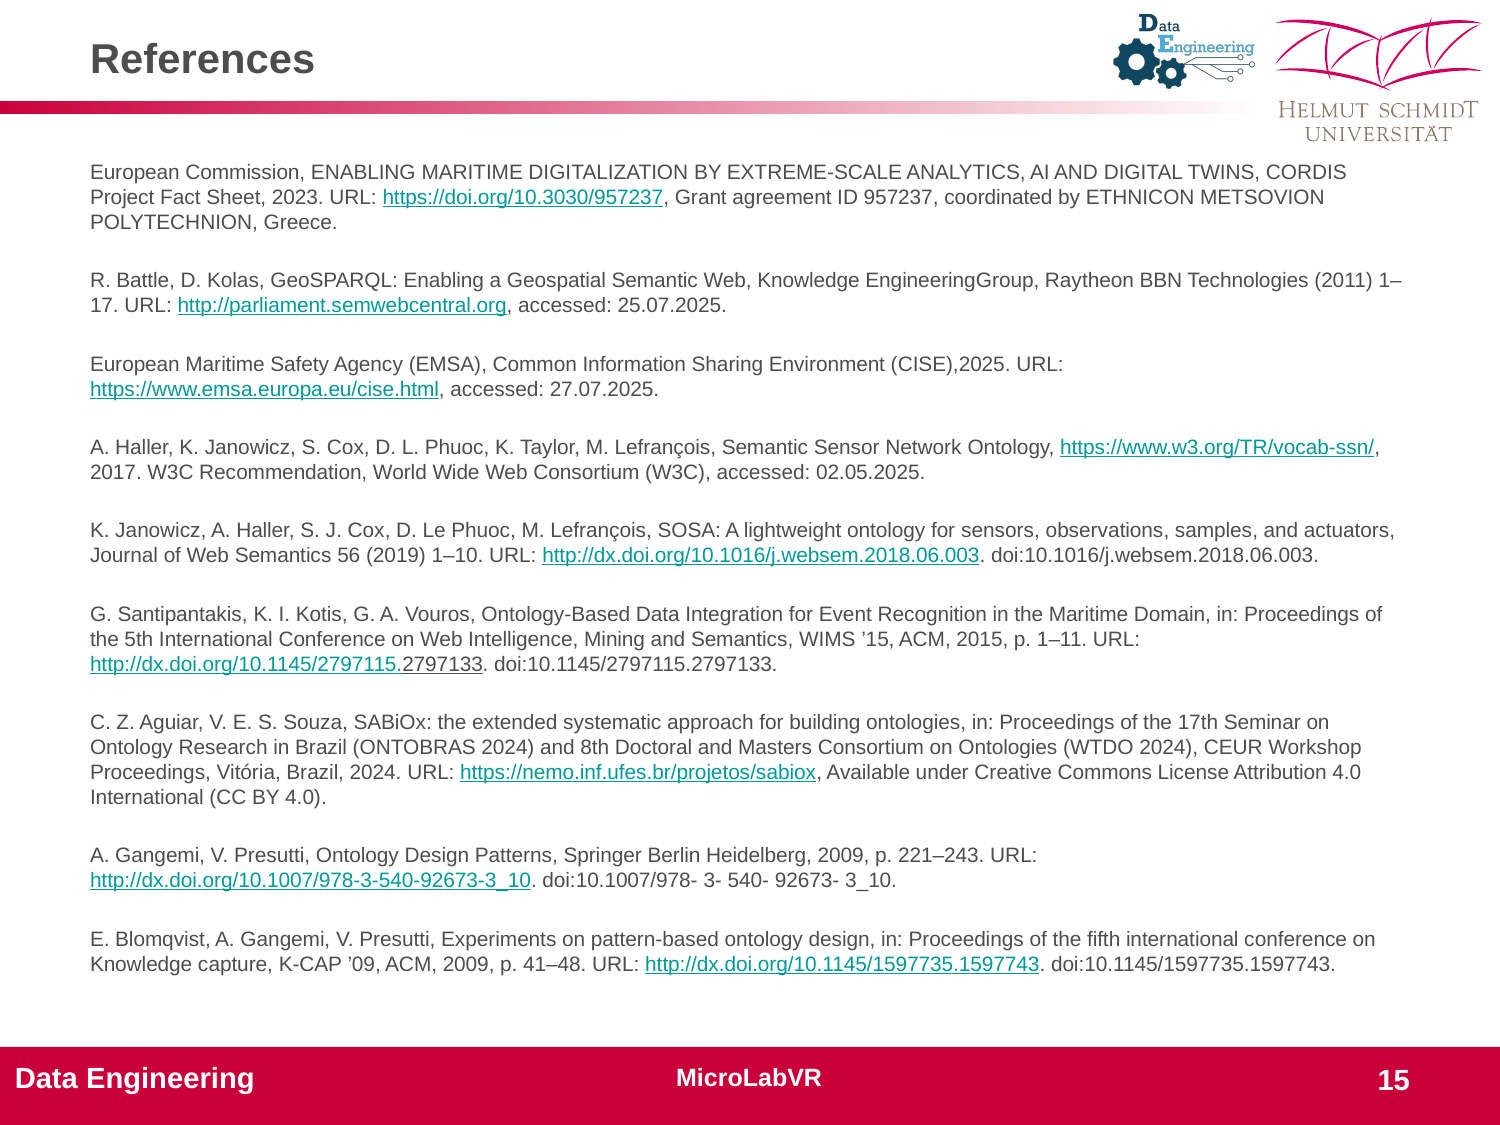

# References
European Commission, ENABLING MARITIME DIGITALIZATION BY EXTREME‑SCALE ANALYTICS, AI AND DIGITAL TWINS, CORDIS Project Fact Sheet, 2023. URL: https://doi.org/10.3030/957237, Grant agreement ID 957237, coordinated by ETHNICON METSOVION POLYTECHNION, Greece.

R. Battle, D. Kolas, GeoSPARQL: Enabling a Geospatial Semantic Web, Knowledge EngineeringGroup, Raytheon BBN Technologies (2011) 1–17. URL: http://parliament.semwebcentral.org, accessed: 25.07.2025.

European Maritime Safety Agency (EMSA), Common Information Sharing Environment (CISE),2025. URL: https://www.emsa.europa.eu/cise.html, accessed: 27.07.2025.

A. Haller, K. Janowicz, S. Cox, D. L. Phuoc, K. Taylor, M. Lefrançois, Semantic Sensor Network Ontology, https://www.w3.org/TR/vocab-ssn/, 2017. W3C Recommendation, World Wide Web Consortium (W3C), accessed: 02.05.2025.

K. Janowicz, A. Haller, S. J. Cox, D. Le Phuoc, M. Lefrançois, SOSA: A lightweight ontology for sensors, observations, samples, and actuators, Journal of Web Semantics 56 (2019) 1–10. URL: http://dx.doi.org/10.1016/j.websem.2018.06.003. doi:10.1016/j.websem.2018.06.003.

G. Santipantakis, K. I. Kotis, G. A. Vouros, Ontology-Based Data Integration for Event Recognition in the Maritime Domain, in: Proceedings of the 5th International Conference on Web Intelligence, Mining and Semantics, WIMS ’15, ACM, 2015, p. 1–11. URL: http://dx.doi.org/10.1145/2797115.2797133. doi:10.1145/2797115.2797133.

C. Z. Aguiar, V. E. S. Souza, SABiOx: the extended systematic approach for building ontologies, in: Proceedings of the 17th Seminar on Ontology Research in Brazil (ONTOBRAS 2024) and 8th Doctoral and Masters Consortium on Ontologies (WTDO 2024), CEUR Workshop Proceedings, Vitória, Brazil, 2024. URL: https://nemo.inf.ufes.br/projetos/sabiox, Available under Creative Commons License Attribution 4.0 International (CC BY 4.0).

A. Gangemi, V. Presutti, Ontology Design Patterns, Springer Berlin Heidelberg, 2009, p. 221–243. URL: http://dx.doi.org/10.1007/978-3-540-92673-3_10. doi:10.1007/978- 3- 540- 92673- 3_10.

E. Blomqvist, A. Gangemi, V. Presutti, Experiments on pattern-based ontology design, in: Proceedings of the fifth international conference on Knowledge capture, K-CAP ’09, ACM, 2009, p. 41–48. URL: http://dx.doi.org/10.1145/1597735.1597743. doi:10.1145/1597735.1597743.
MicroLabVR
15